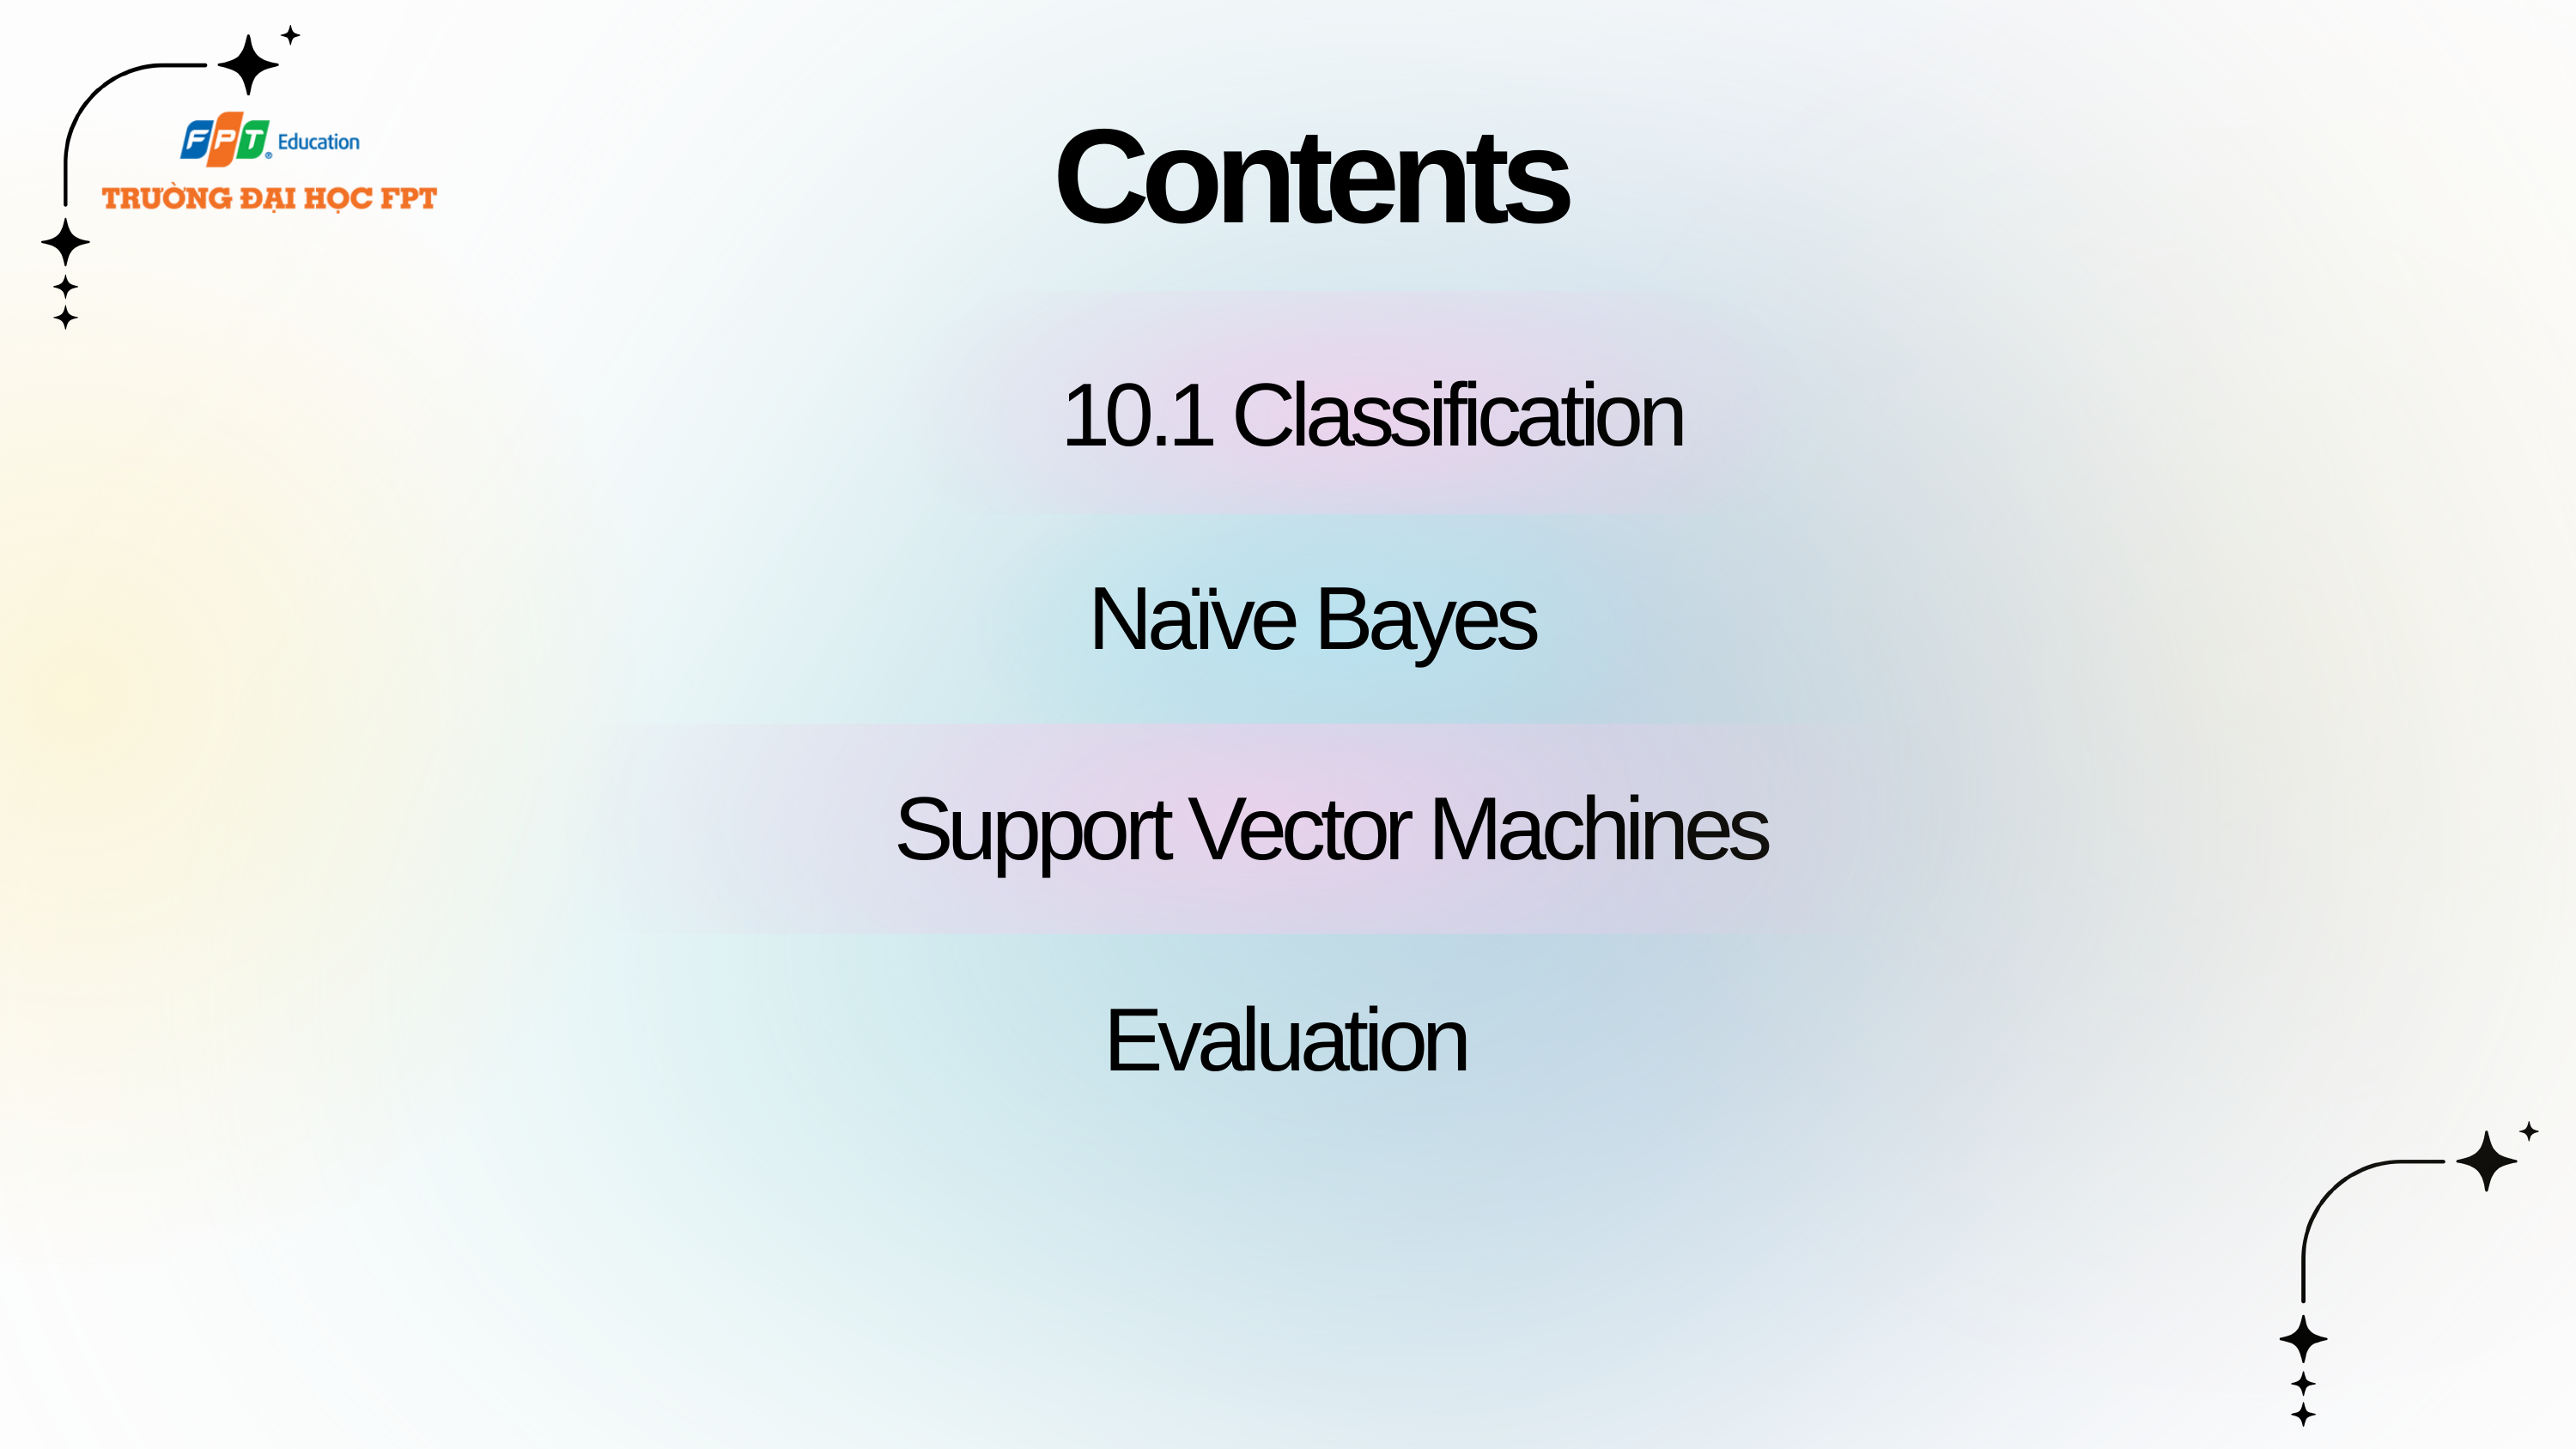

Contents

10.1 Classification

Naïve Bayes

Support Vector Machines
Evaluation